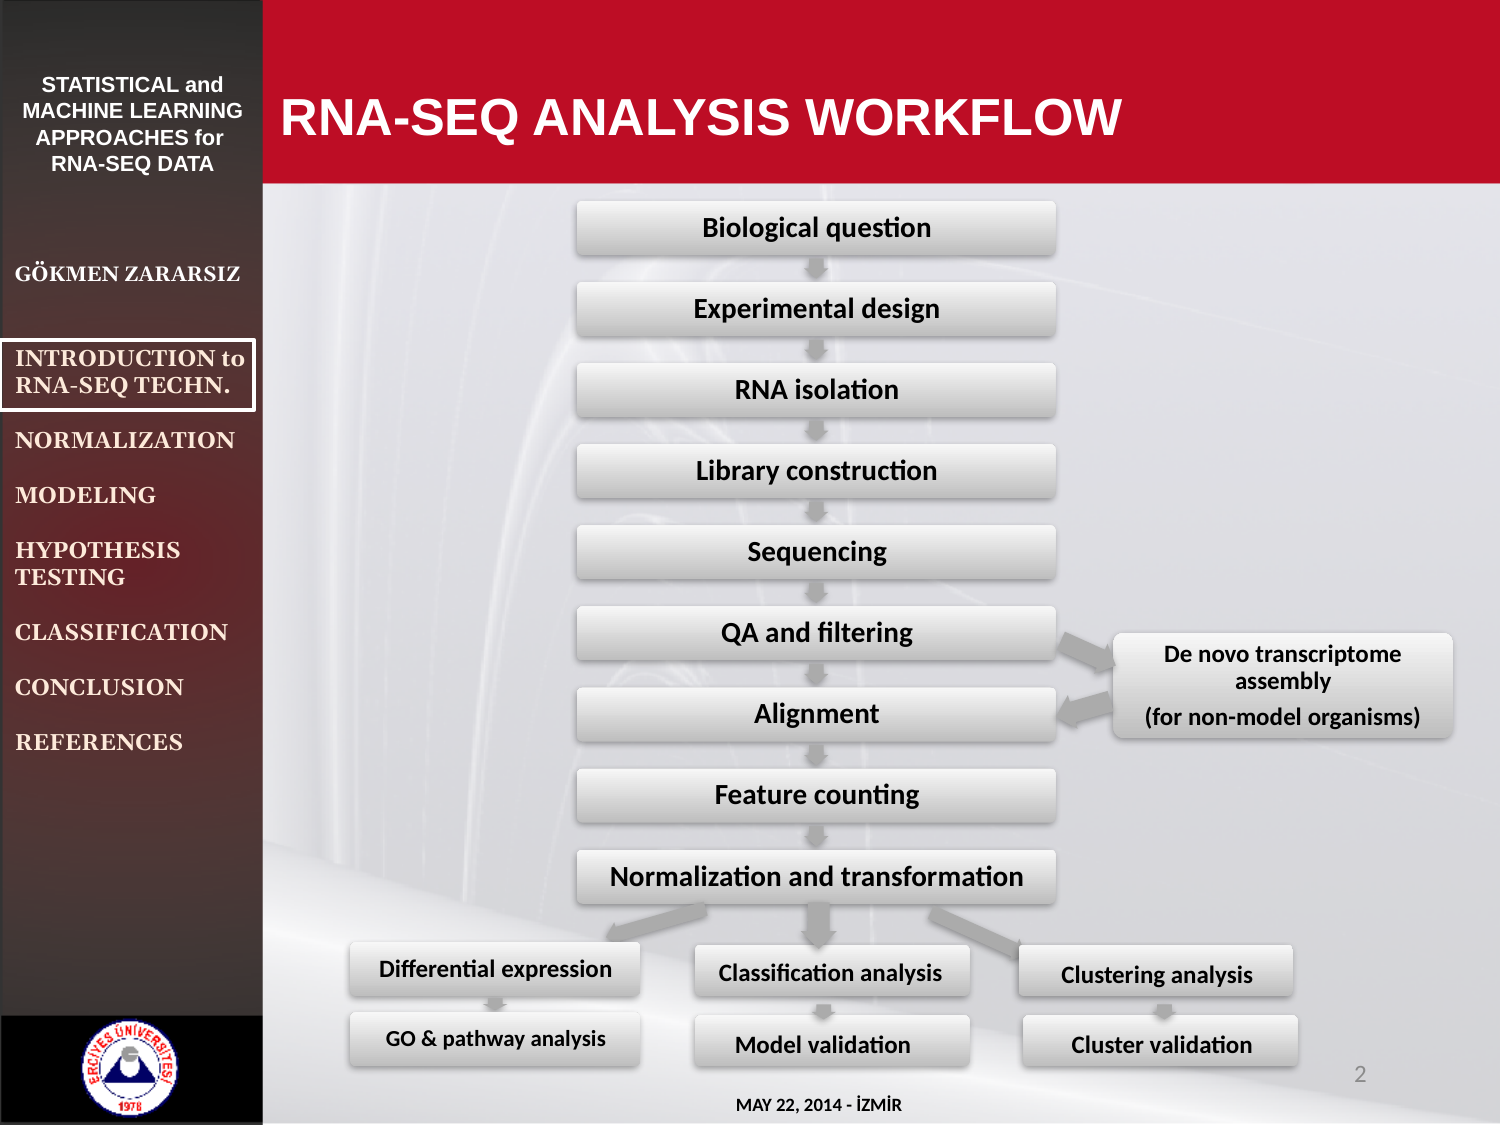

STATISTICAL and MACHINE LEARNING APPROACHES for
RNA-SEQ DATA

GÖKMEN ZARARSIZ

INTRODUCTION to RNA-SEQ TECHN.

NORMALIZATION

MODELING

HYPOTHESIS TESTING

CLASSIFICATION

CONCLUSION

REFERENCES

# RNA-SEQ ANALYSIS WORKFLOW
Biological question

Experimental design

RNA isolation

Library construction

Sequencing

QA and filtering

Alignment

Feature counting

Normalization and transformation

Differential expression

GO & pathway analysis

De novo transcriptome assembly
(for non-model organisms)

Classification analysis
Clustering analysis

Model validation
Cluster validation

2
MAY 22, 2014 - İZMİR